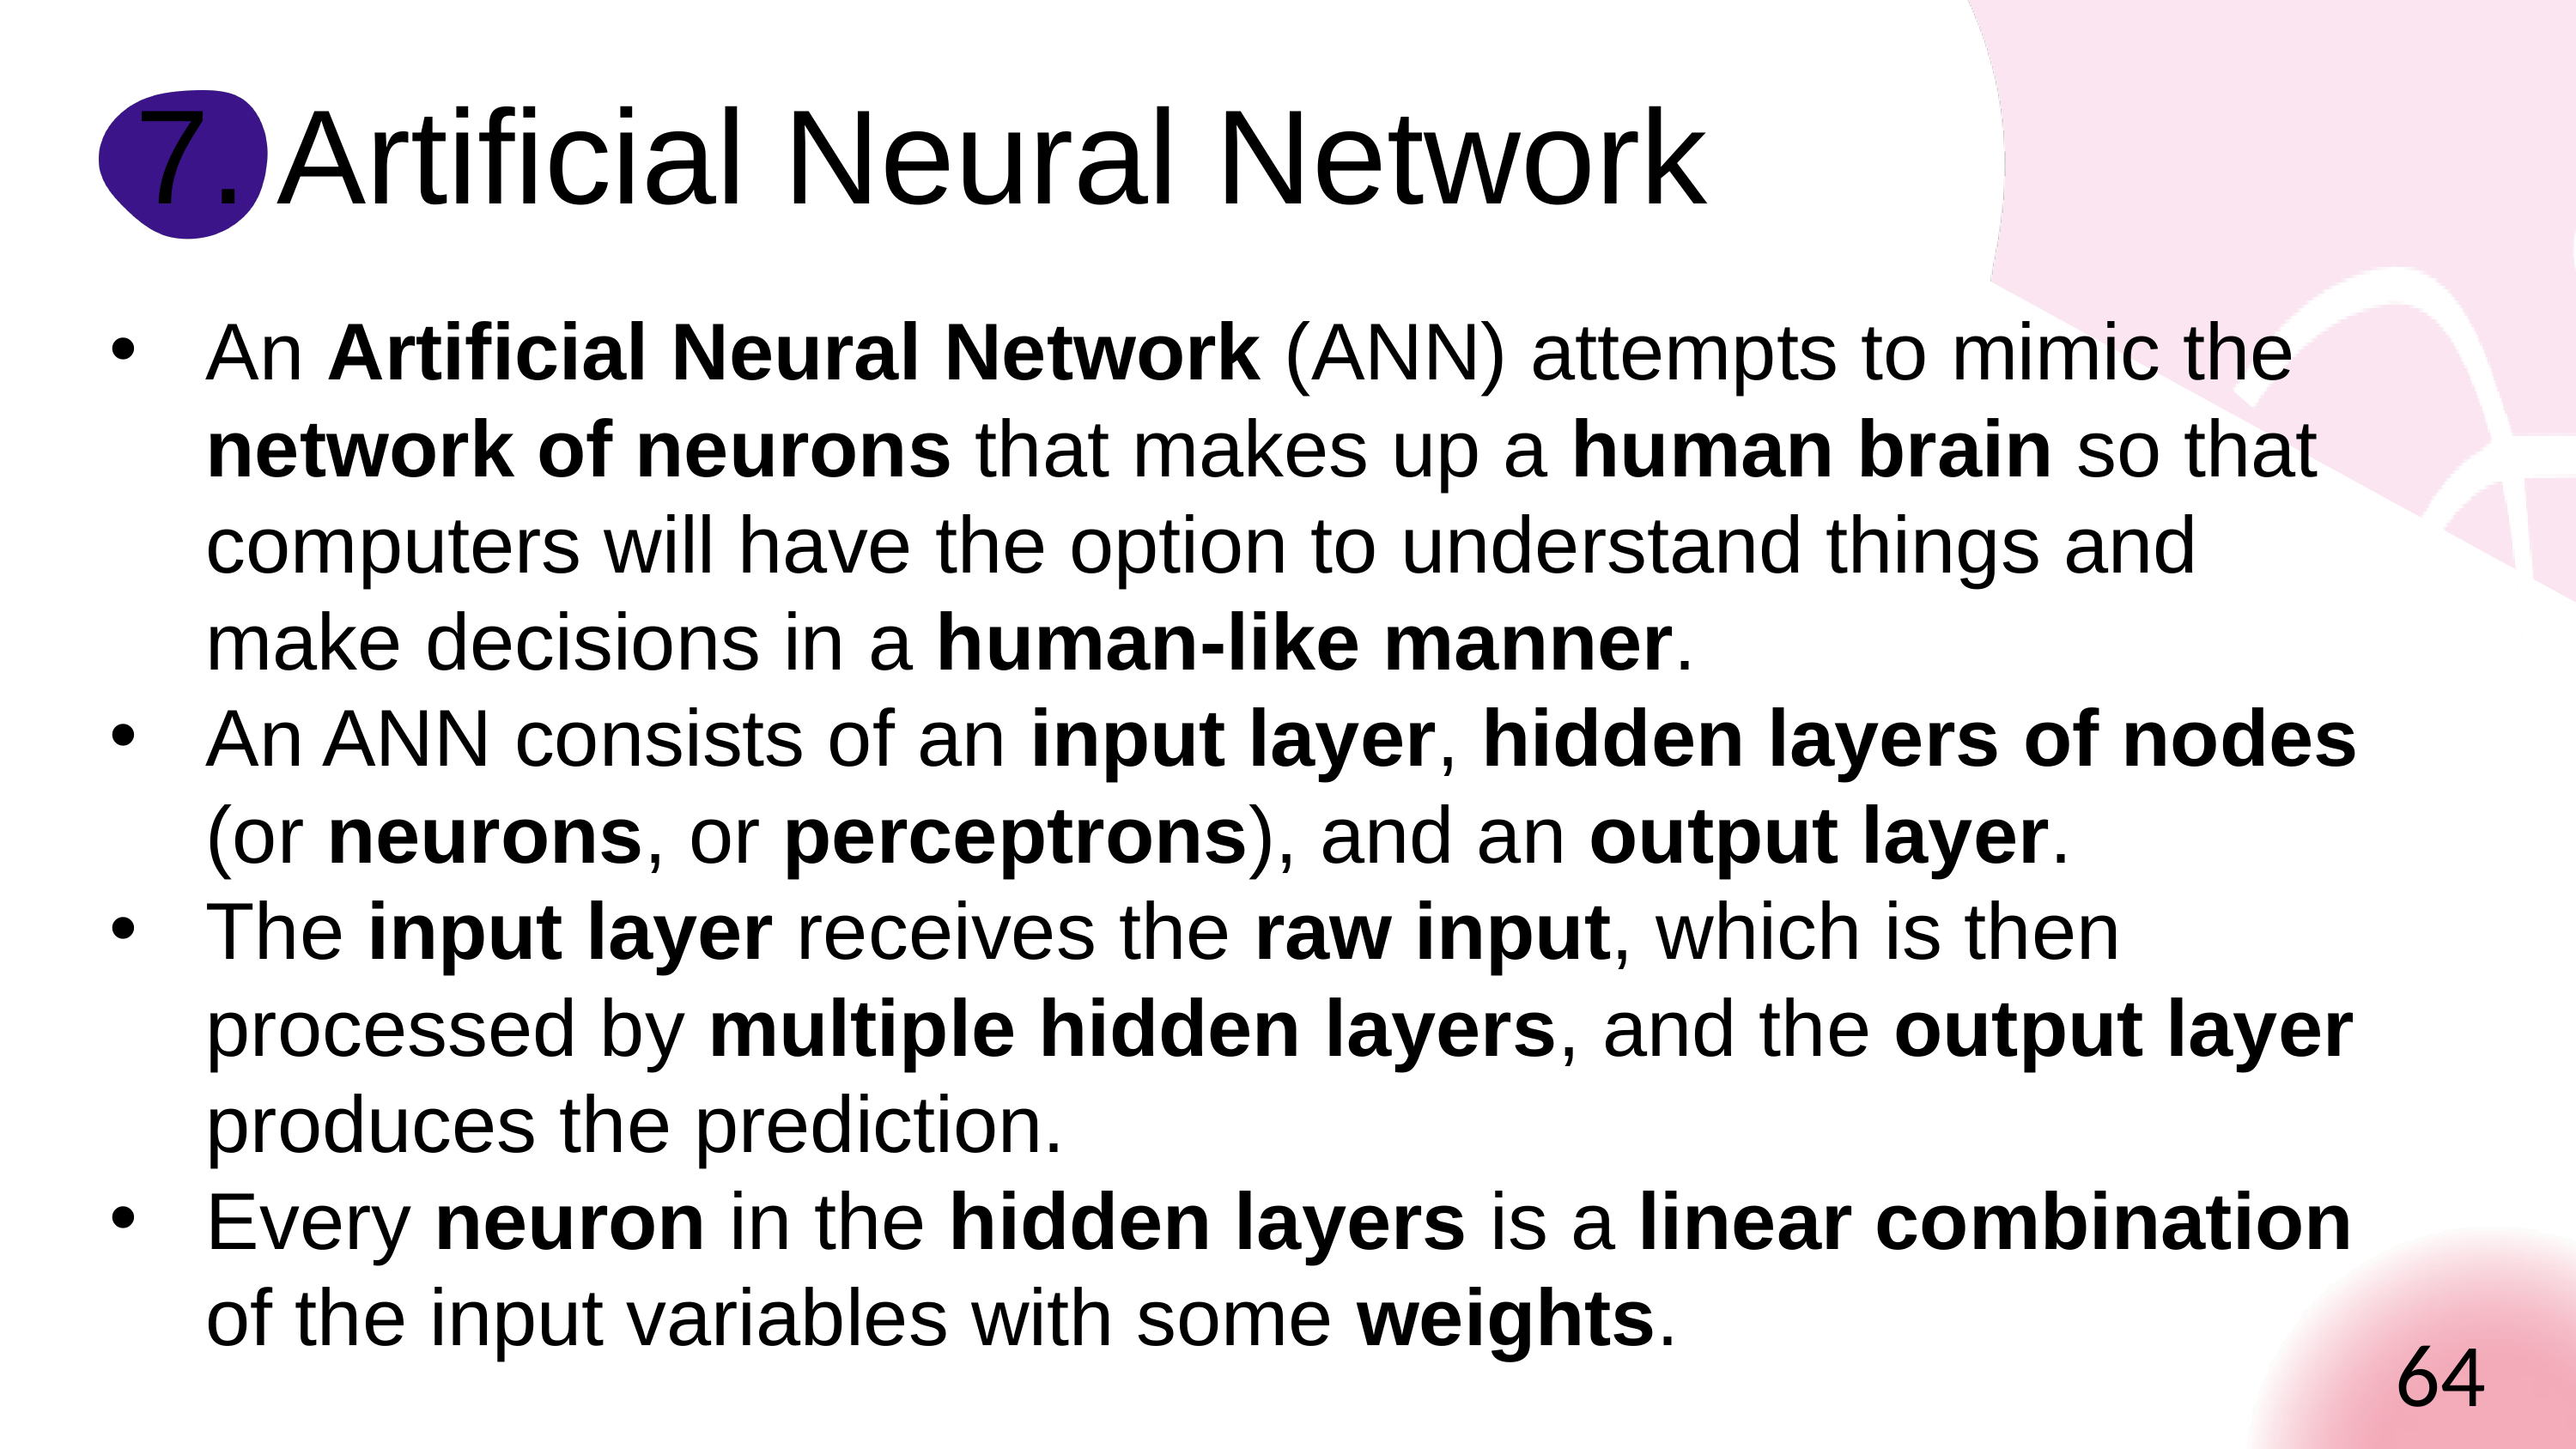

7. Artificial Neural Network

An Artificial Neural Network (ANN) attempts to mimic the network of neurons that makes up a human brain so that computers will have the option to understand things and make decisions in a human-like manner.
An ANN consists of an input layer, hidden layers of nodes (or neurons, or perceptrons), and an output layer.
The input layer receives the raw input, which is then processed by multiple hidden layers, and the output layer produces the prediction.
Every neuron in the hidden layers is a linear combination of the input variables with some weights.

64